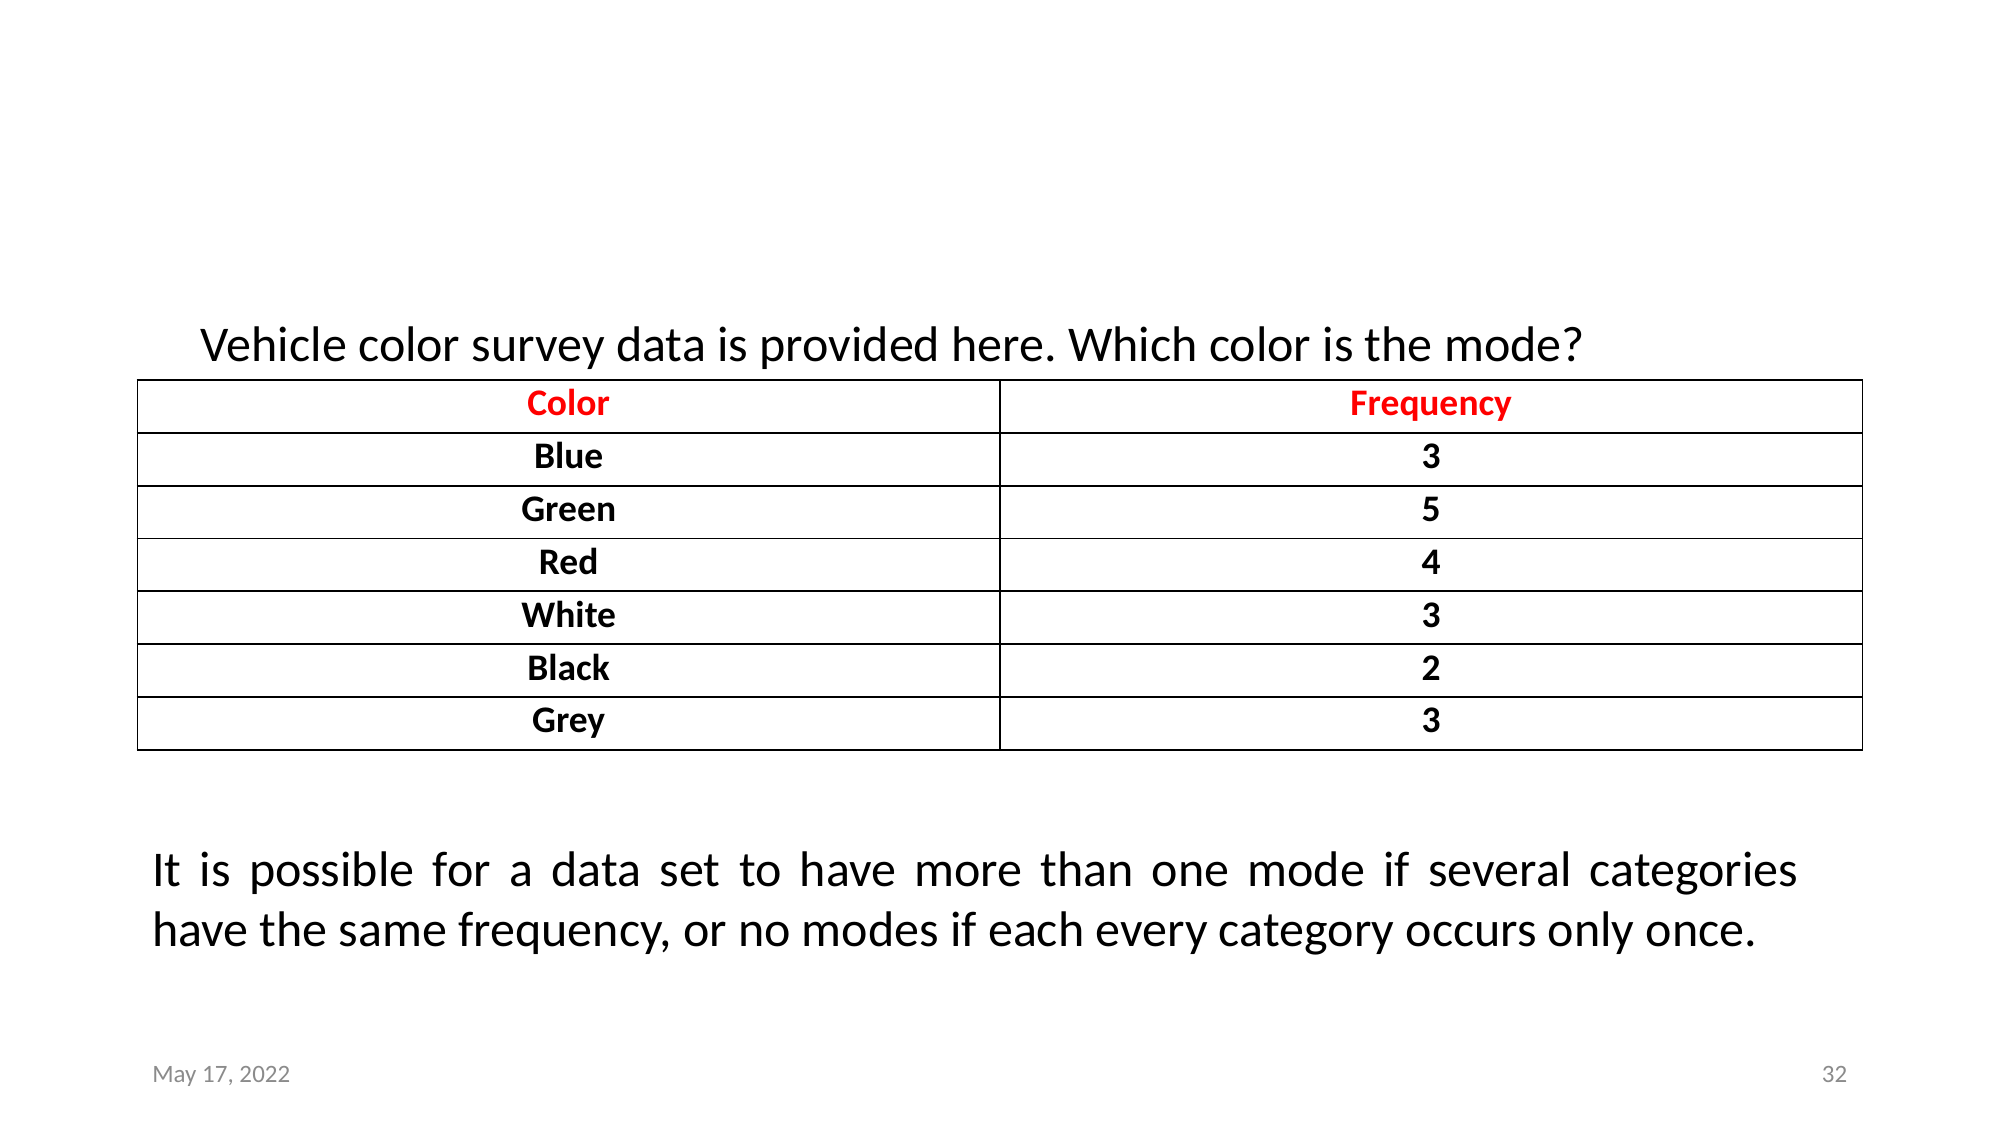

Vehicle color survey data is provided here. Which color is the mode?
| Color | Frequency |
| --- | --- |
| Blue | 3 |
| Green | 5 |
| Red | 4 |
| White | 3 |
| Black | 2 |
| Grey | 3 |
It is possible for a data set to have more than one mode if several categories have the same frequency, or no modes if each every category occurs only once.
May 17, 2022
32